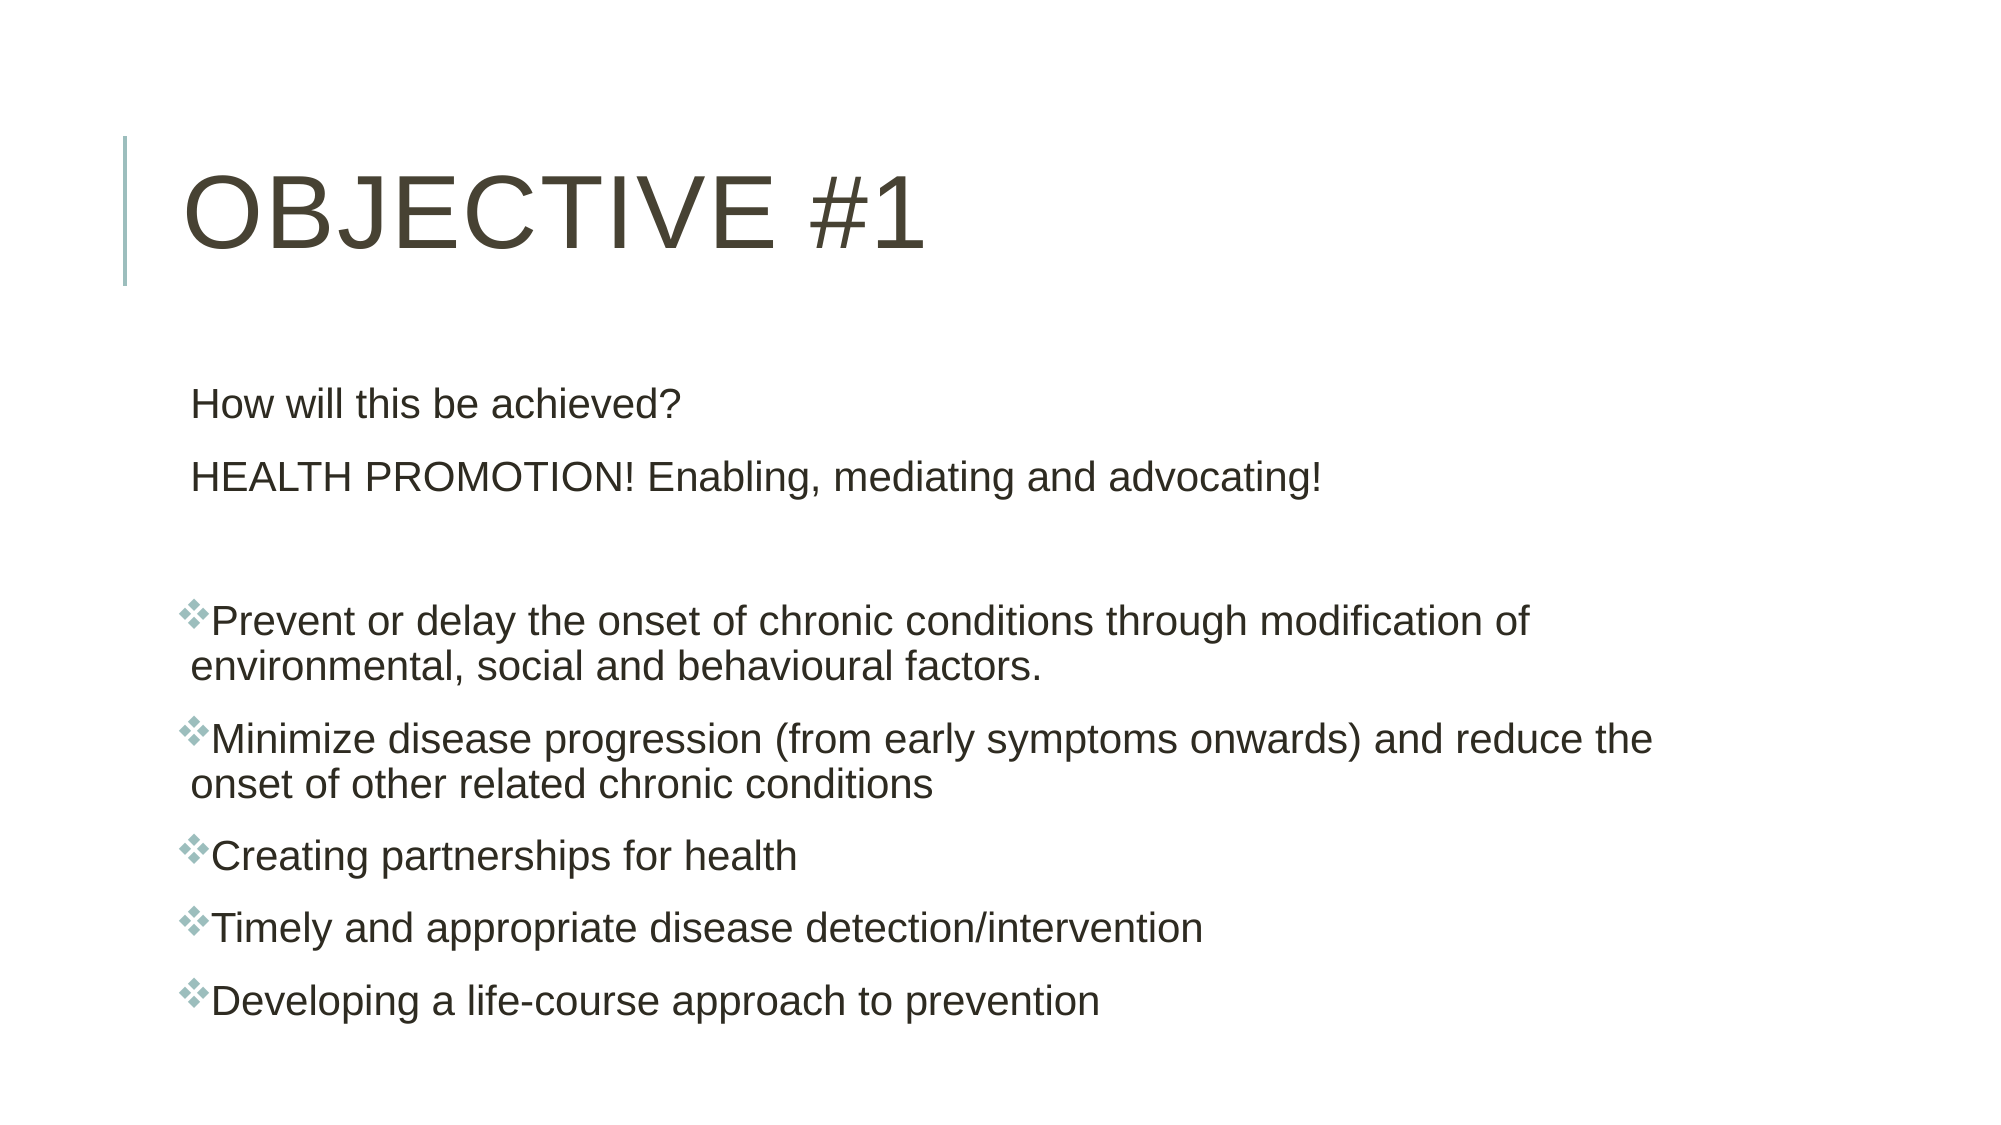

# Objective #1
How will this be achieved?
HEALTH PROMOTION! Enabling, mediating and advocating!

Prevent or delay the onset of chronic conditions through modification of environmental, social and behavioural factors.
Minimize disease progression (from early symptoms onwards) and reduce the onset of other related chronic conditions
Creating partnerships for health
Timely and appropriate disease detection/intervention
Developing a life-course approach to prevention